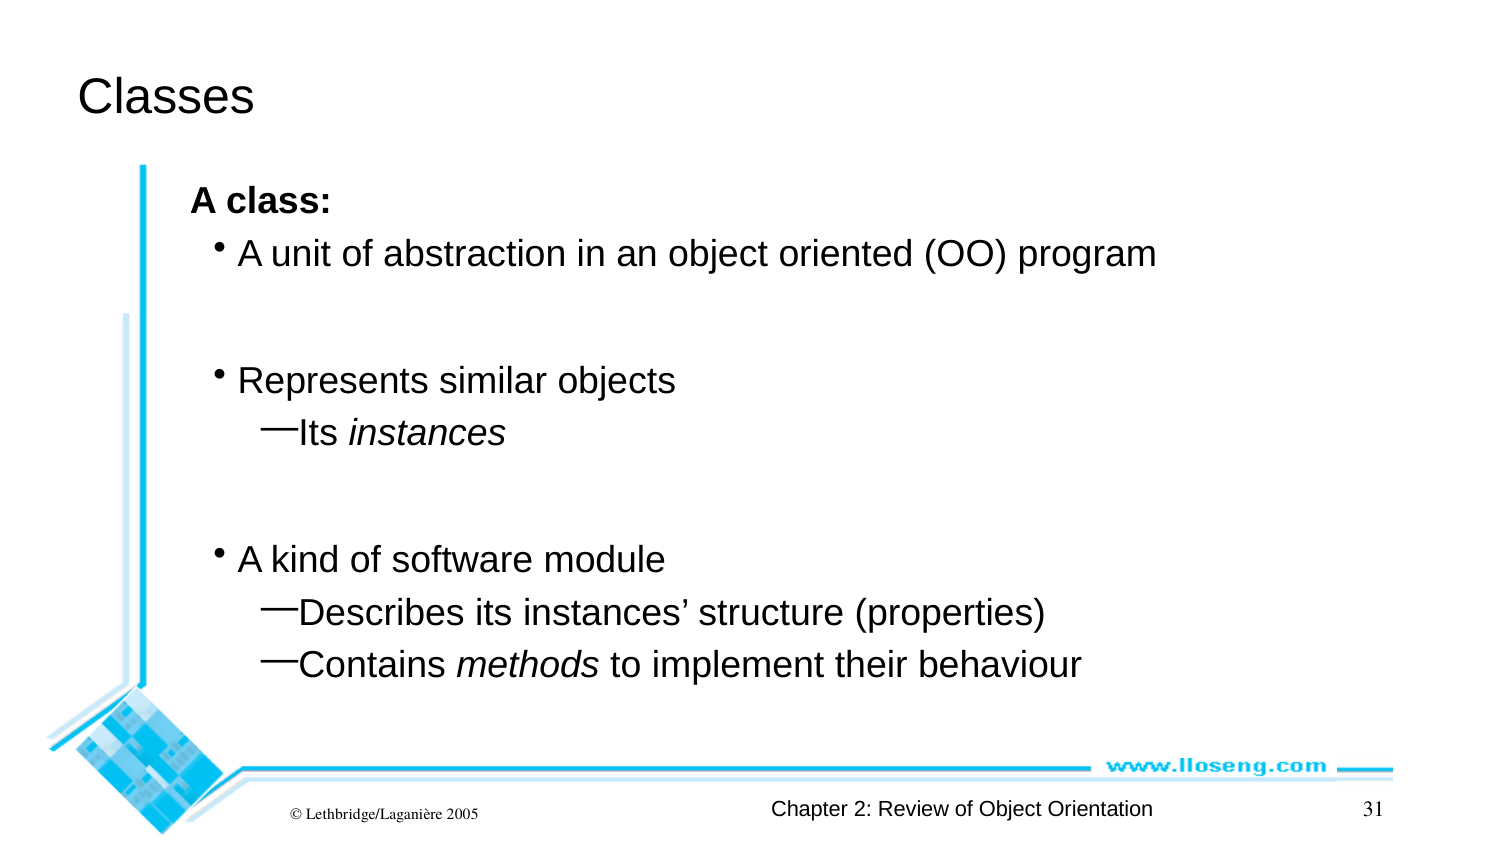

# Classes
A class:
A unit of abstraction in an object oriented (OO) program

Represents similar objects
Its instances

A kind of software module
Describes its instances’ structure (properties)
Contains methods to implement their behaviour
Chapter 2: Review of Object Orientation
31
© Lethbridge/Laganière 2005